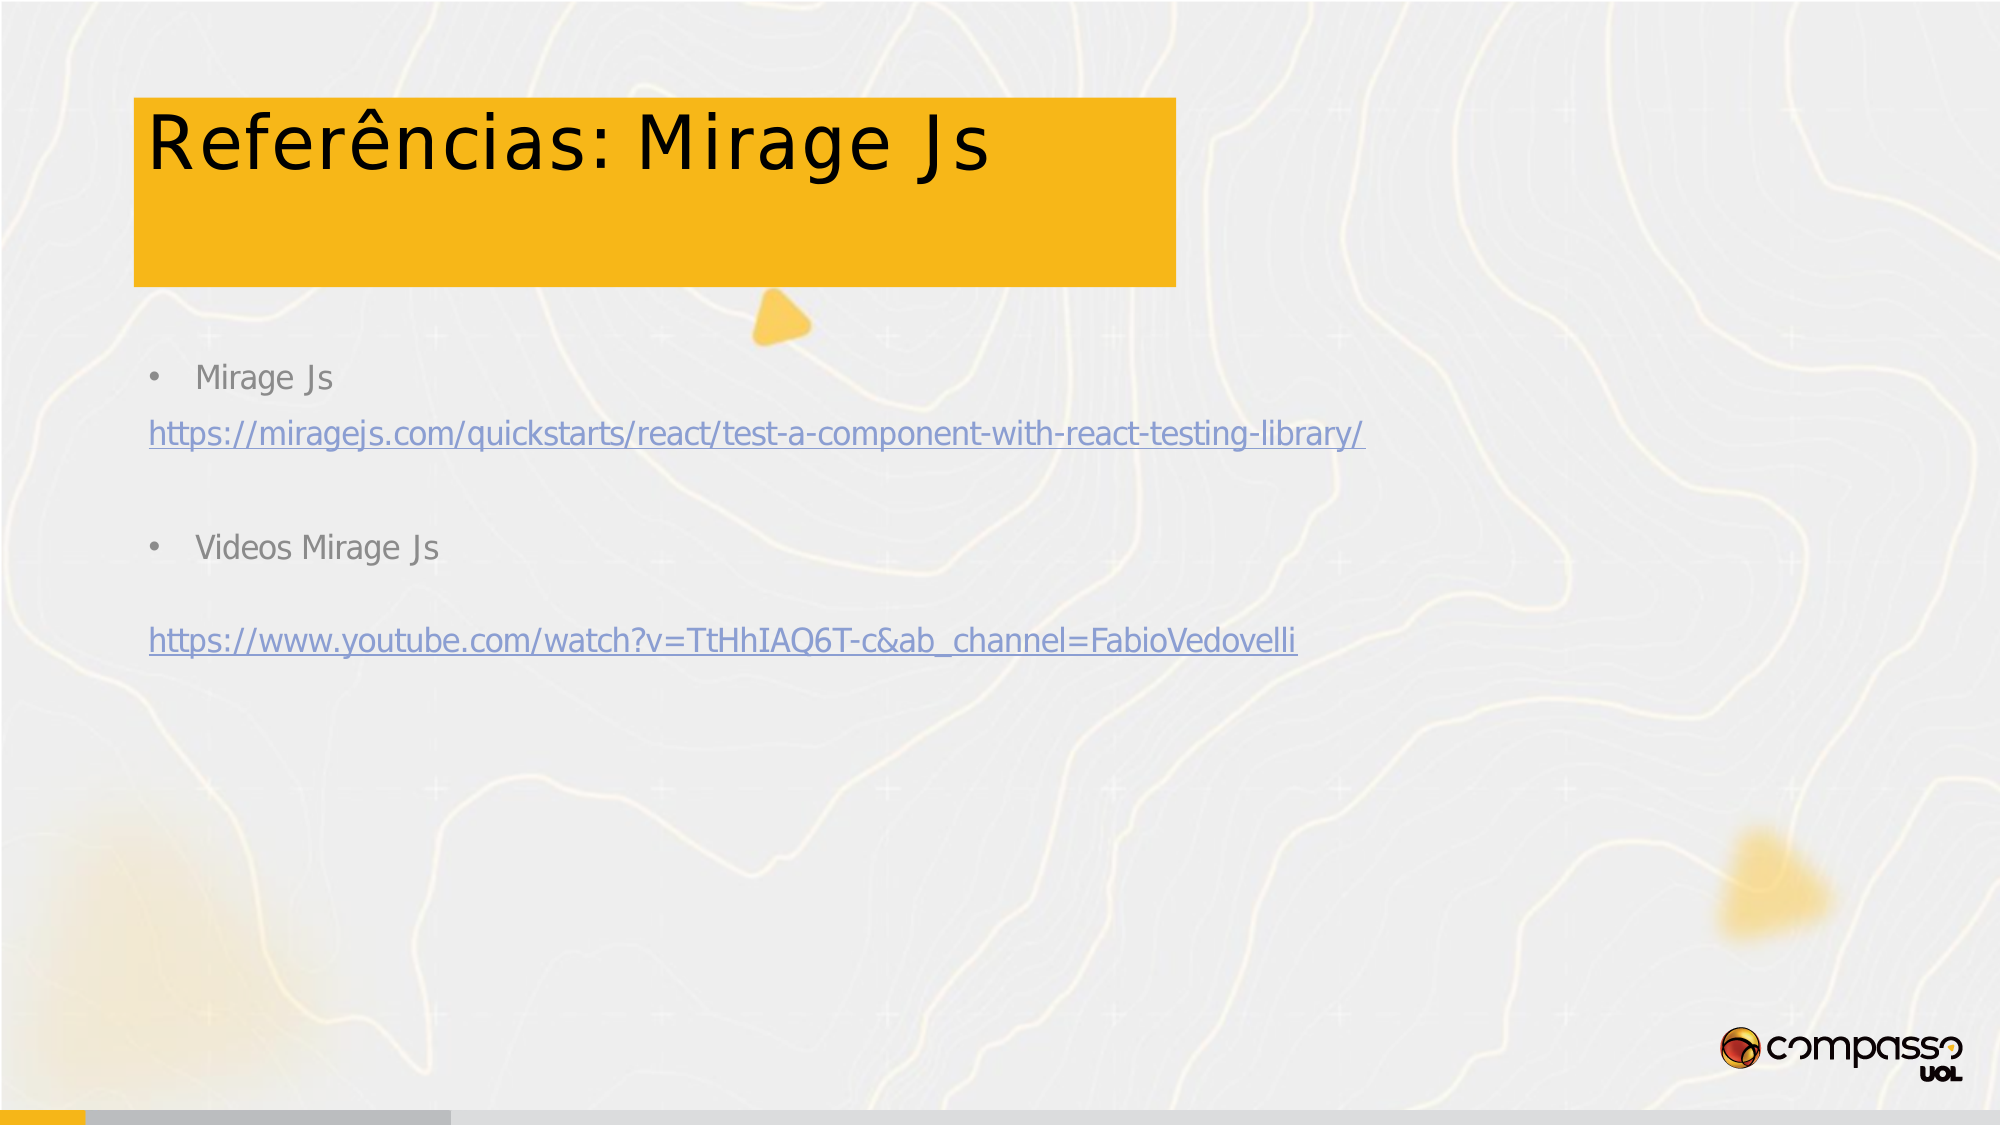

# Referências: Mirage Js

Mirage Js
https://miragejs.com/quickstarts/react/test-a-component-with-react-testing-library/

Videos Mirage Js
https://www.youtube.com/watch?v=TtHhIAQ6T-c&ab_channel=FabioVedovelli